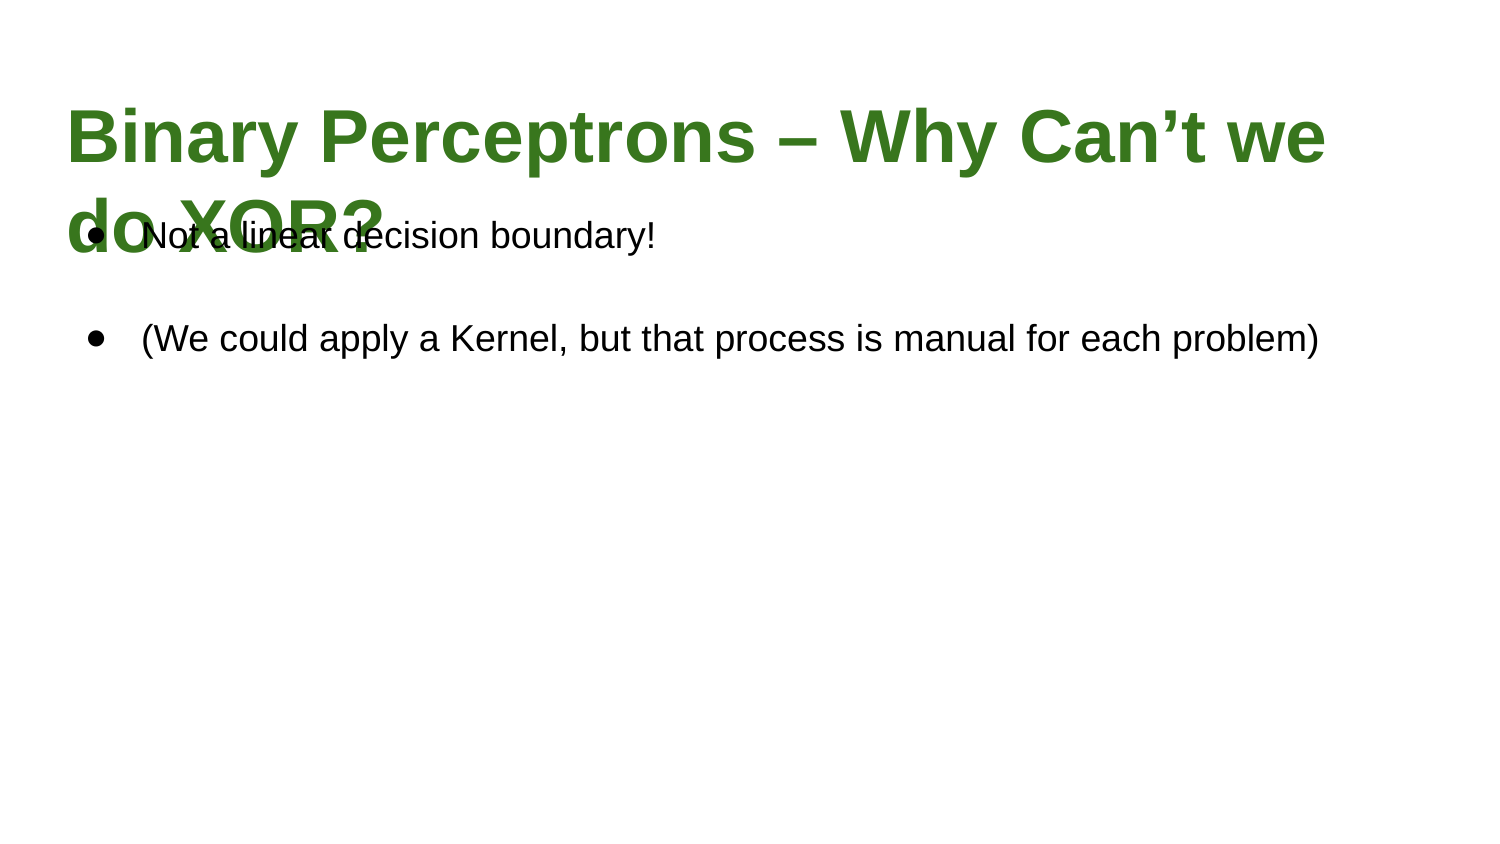

# Binary Perceptrons – Why Can’t we do XOR?
Not a linear decision boundary!

(We could apply a Kernel, but that process is manual for each problem)